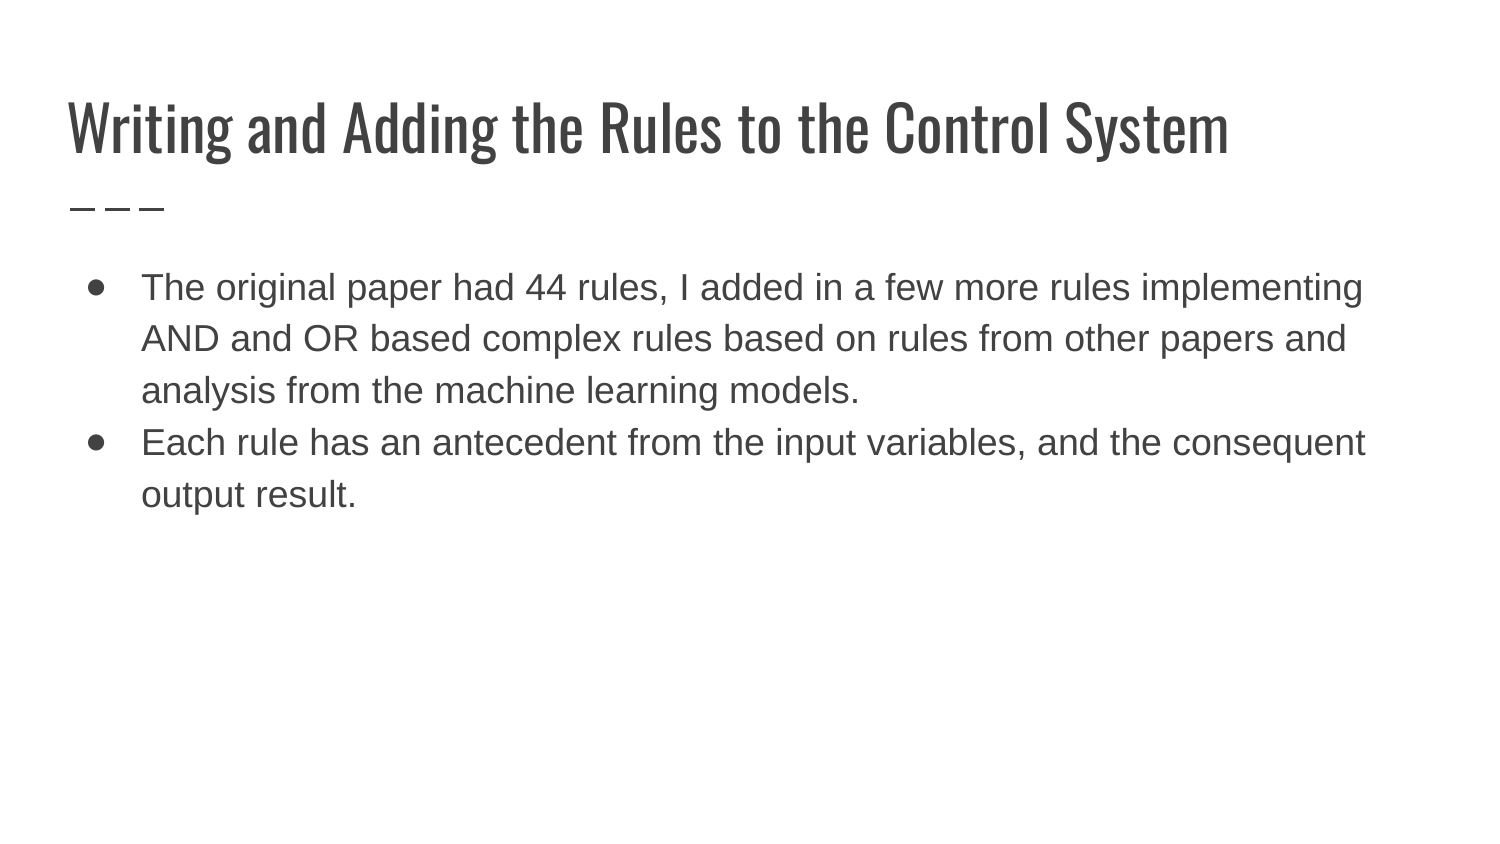

# Writing and Adding the Rules to the Control System
The original paper had 44 rules, I added in a few more rules implementing AND and OR based complex rules based on rules from other papers and analysis from the machine learning models.
Each rule has an antecedent from the input variables, and the consequent output result.